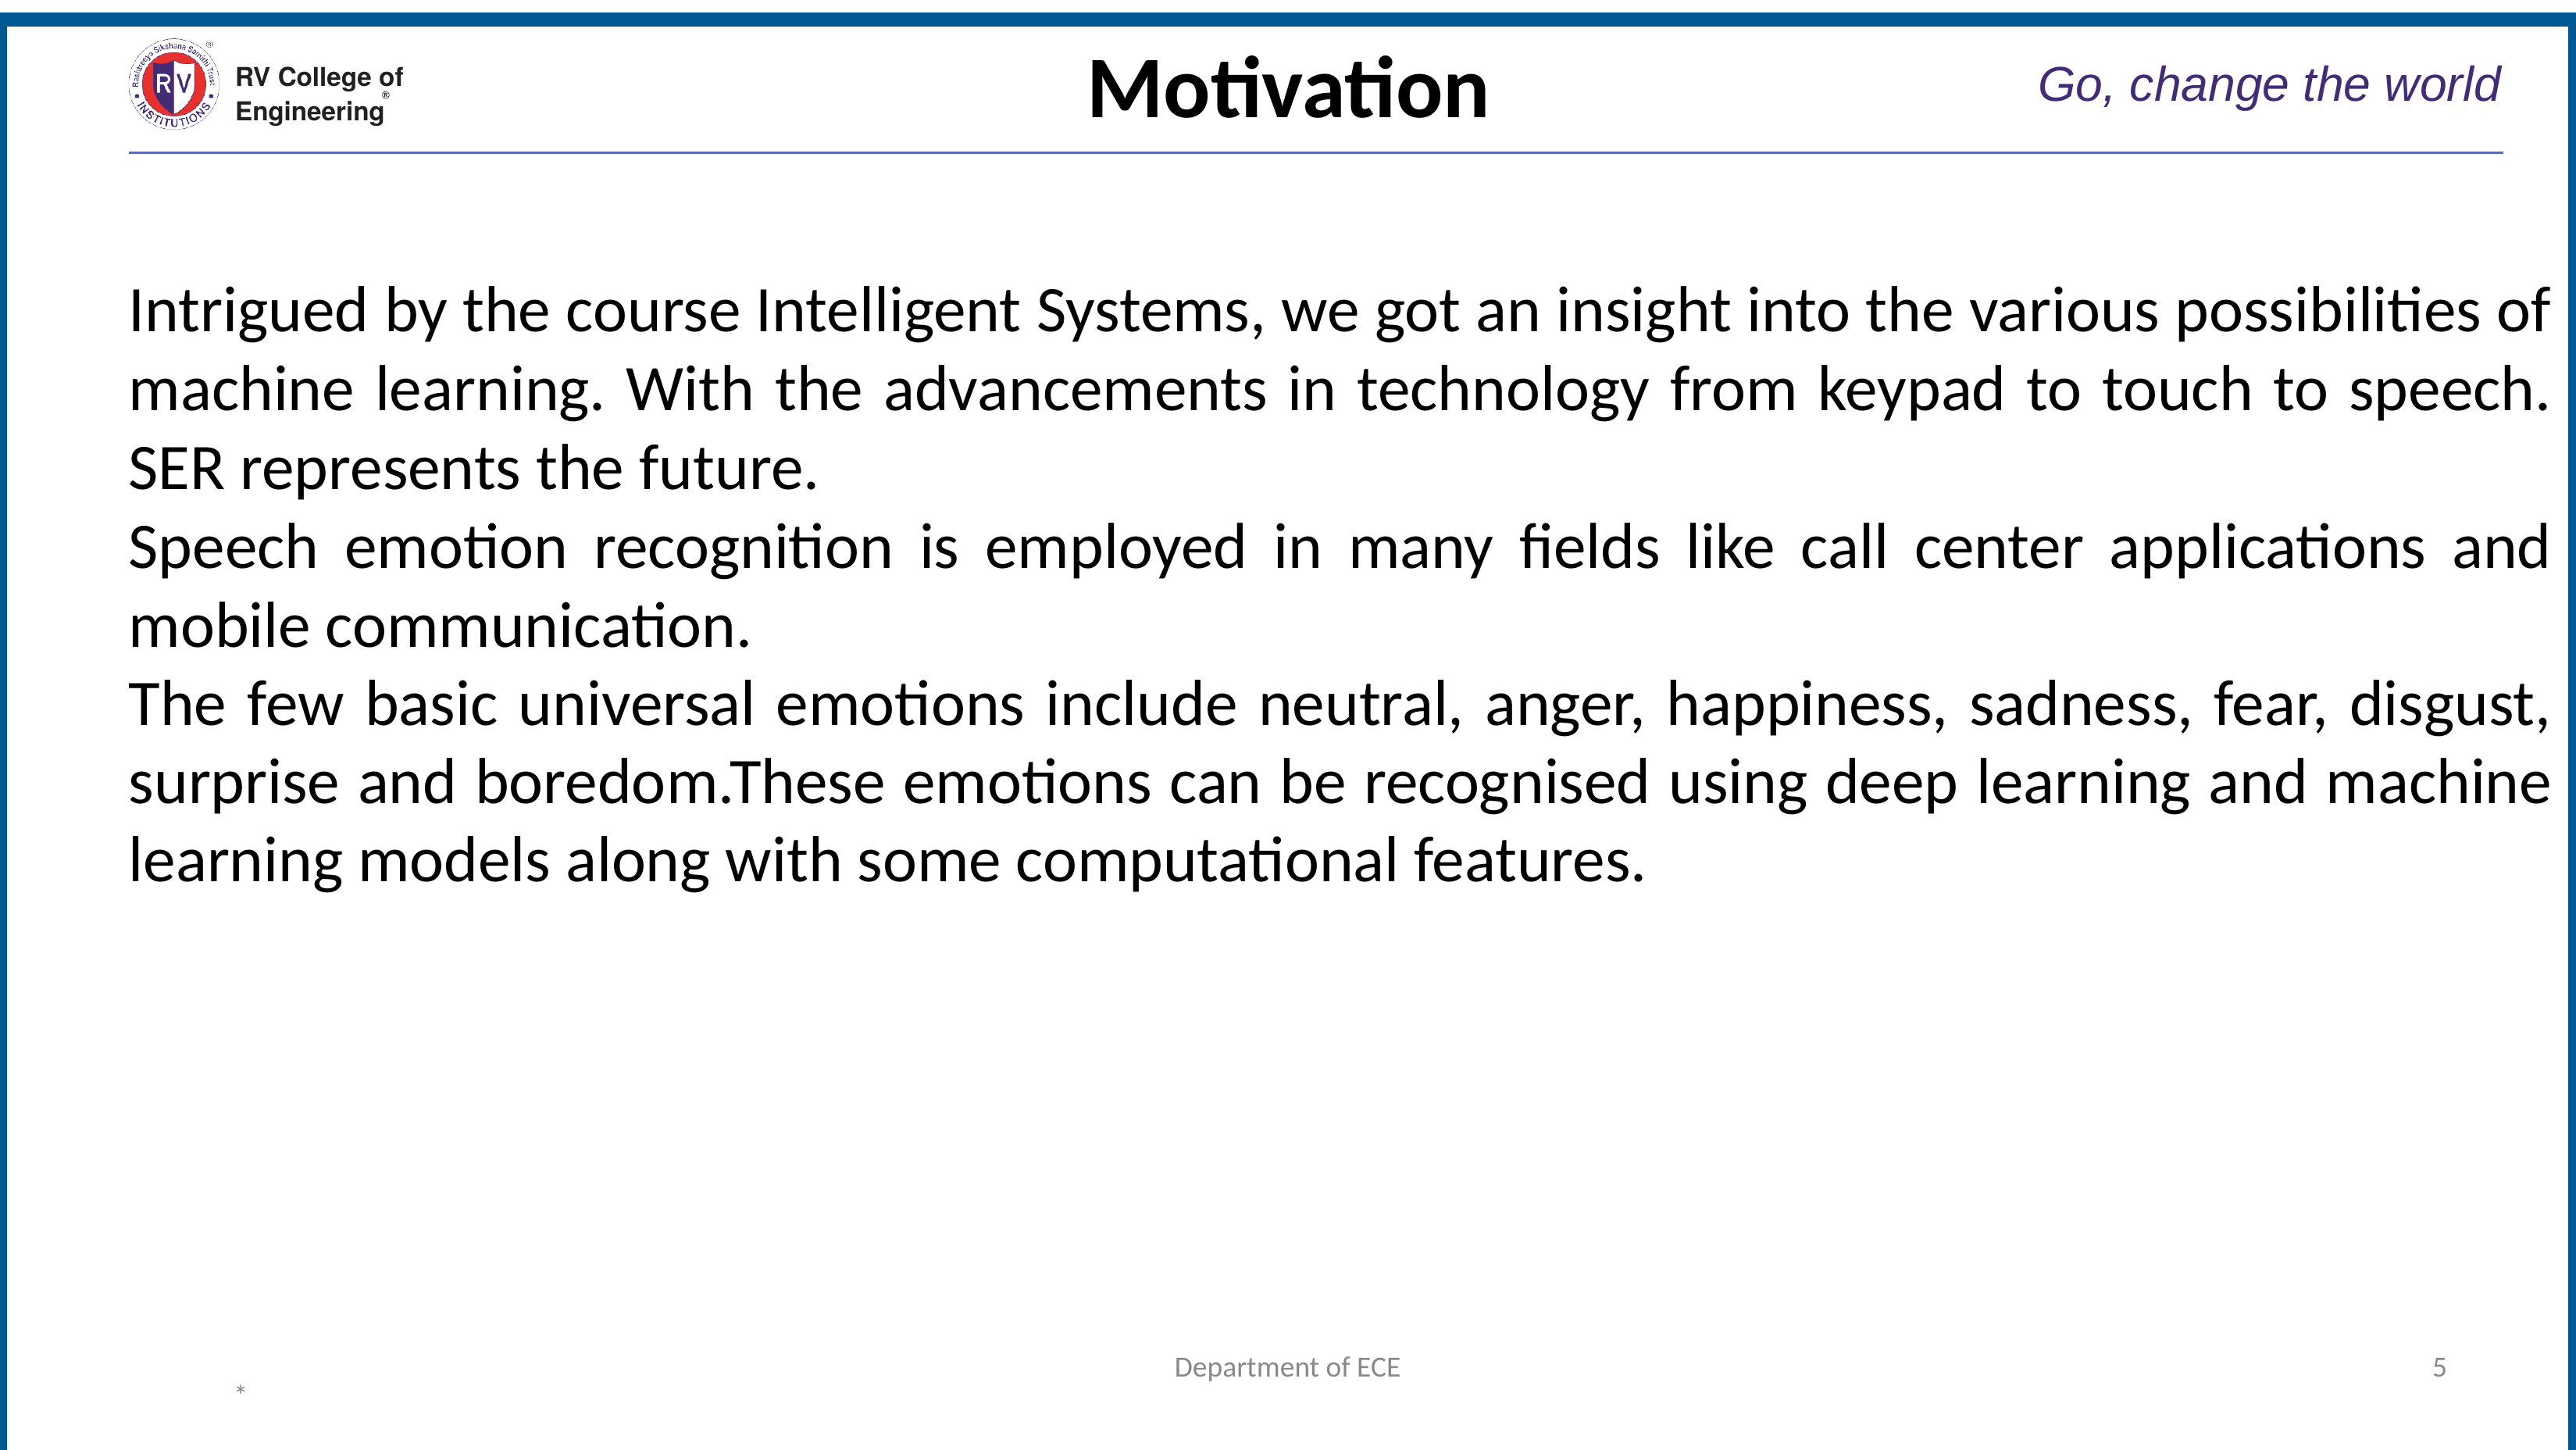

Motivation

# Go, change the world
RV College of
Engineering

Intrigued by the course Intelligent Systems, we got an insight into the various possibilities of machine learning. With the advancements in technology from keypad to touch to speech. SER represents the future.
Speech emotion recognition is employed in many fields like call center applications and mobile communication.
The few basic universal emotions include neutral, anger, happiness, sadness, fear, disgust, surprise and boredom.These emotions can be recognised using deep learning and machine learning models along with some computational features.

Department of ECE
5
*